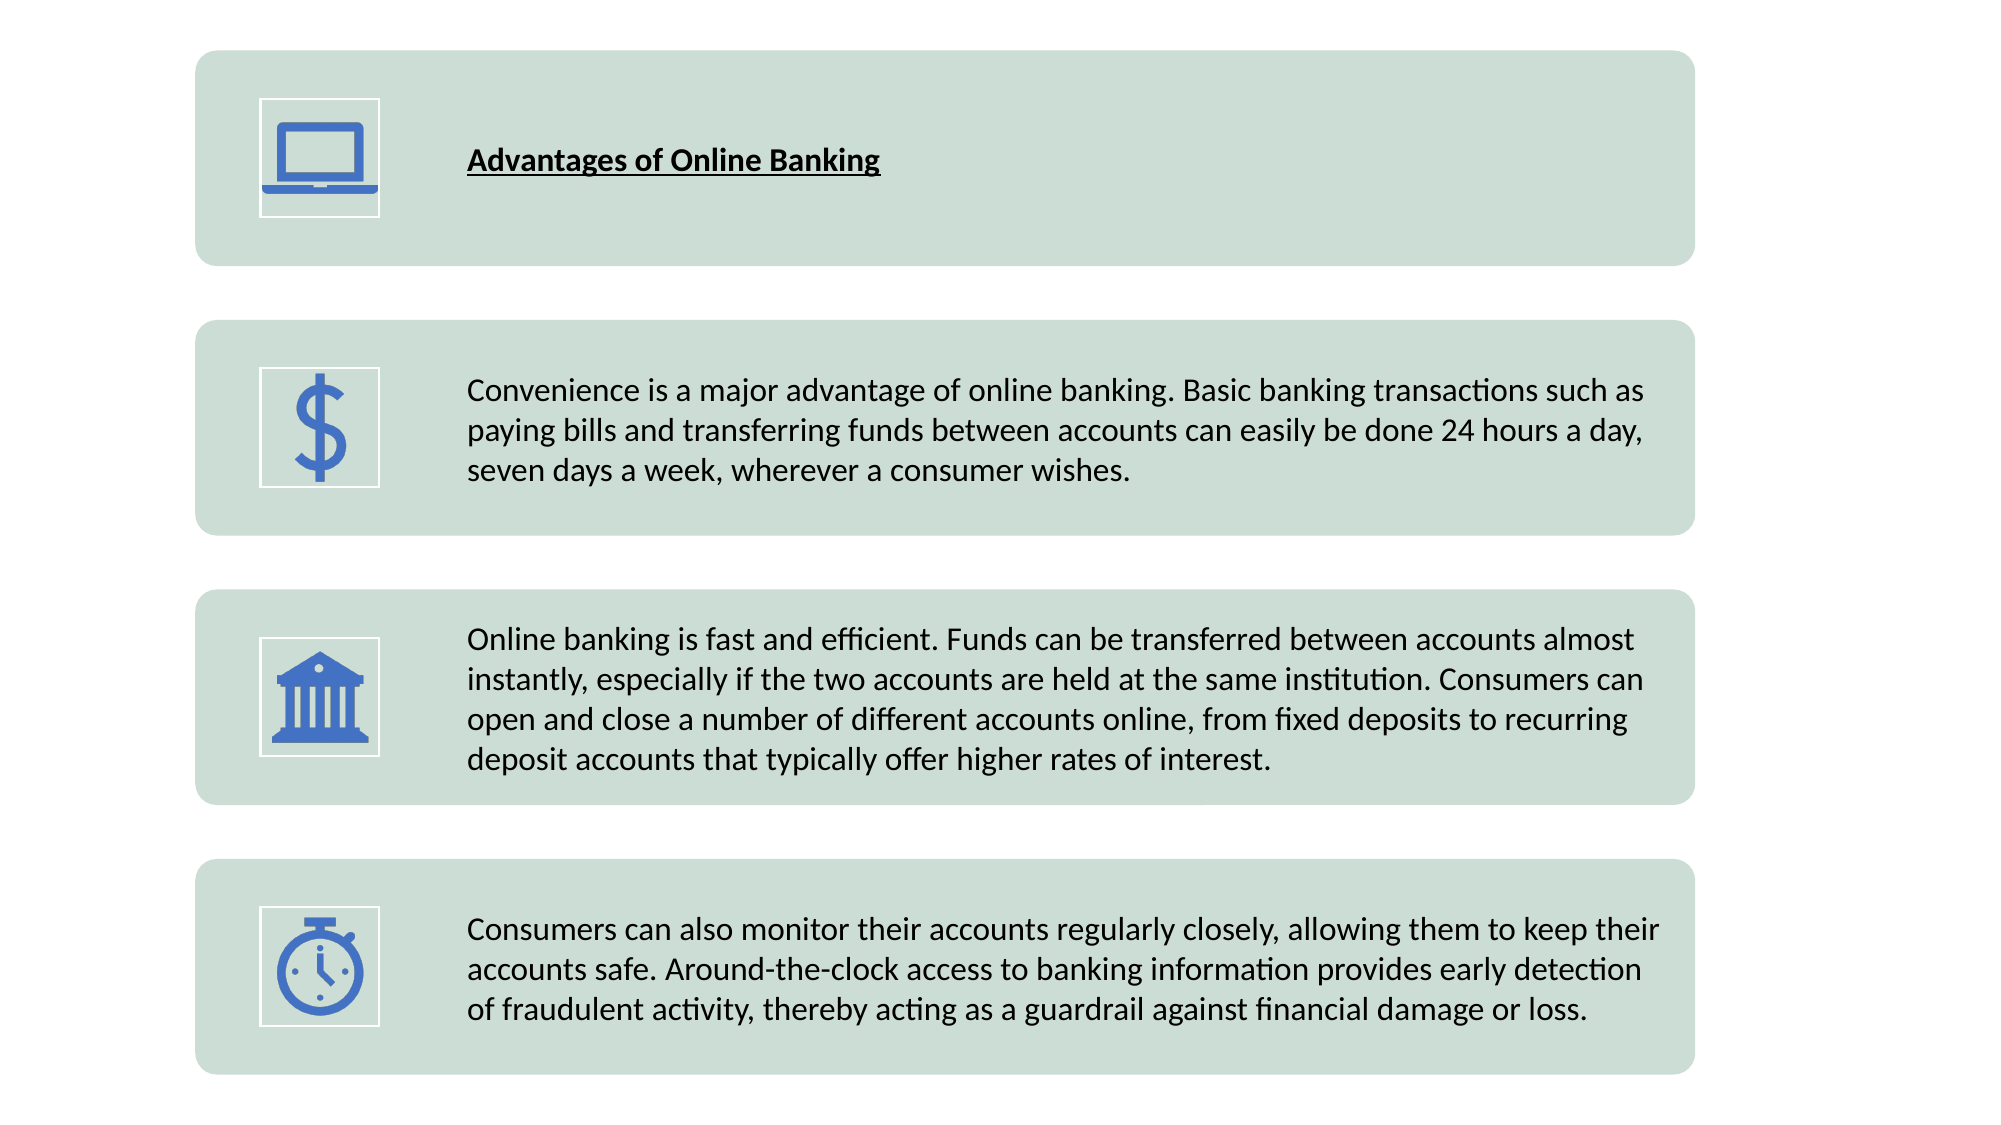

Advantages of Online Banking
Convenience is a major advantage of online banking. Basic banking transactions such as paying bills and transferring funds between accounts can easily be done 24 hours a day, seven days a week, wherever a consumer wishes.
Online banking is fast and efficient. Funds can be transferred between accounts almost instantly, especially if the two accounts are held at the same institution. Consumers can open and close a number of different accounts online, from fixed deposits to recurring deposit accounts that typically offer higher rates of interest.
Consumers can also monitor their accounts regularly closely, allowing them to keep their accounts safe. Around-the-clock access to banking information provides early detection of fraudulent activity, thereby acting as a guardrail against financial damage or loss.